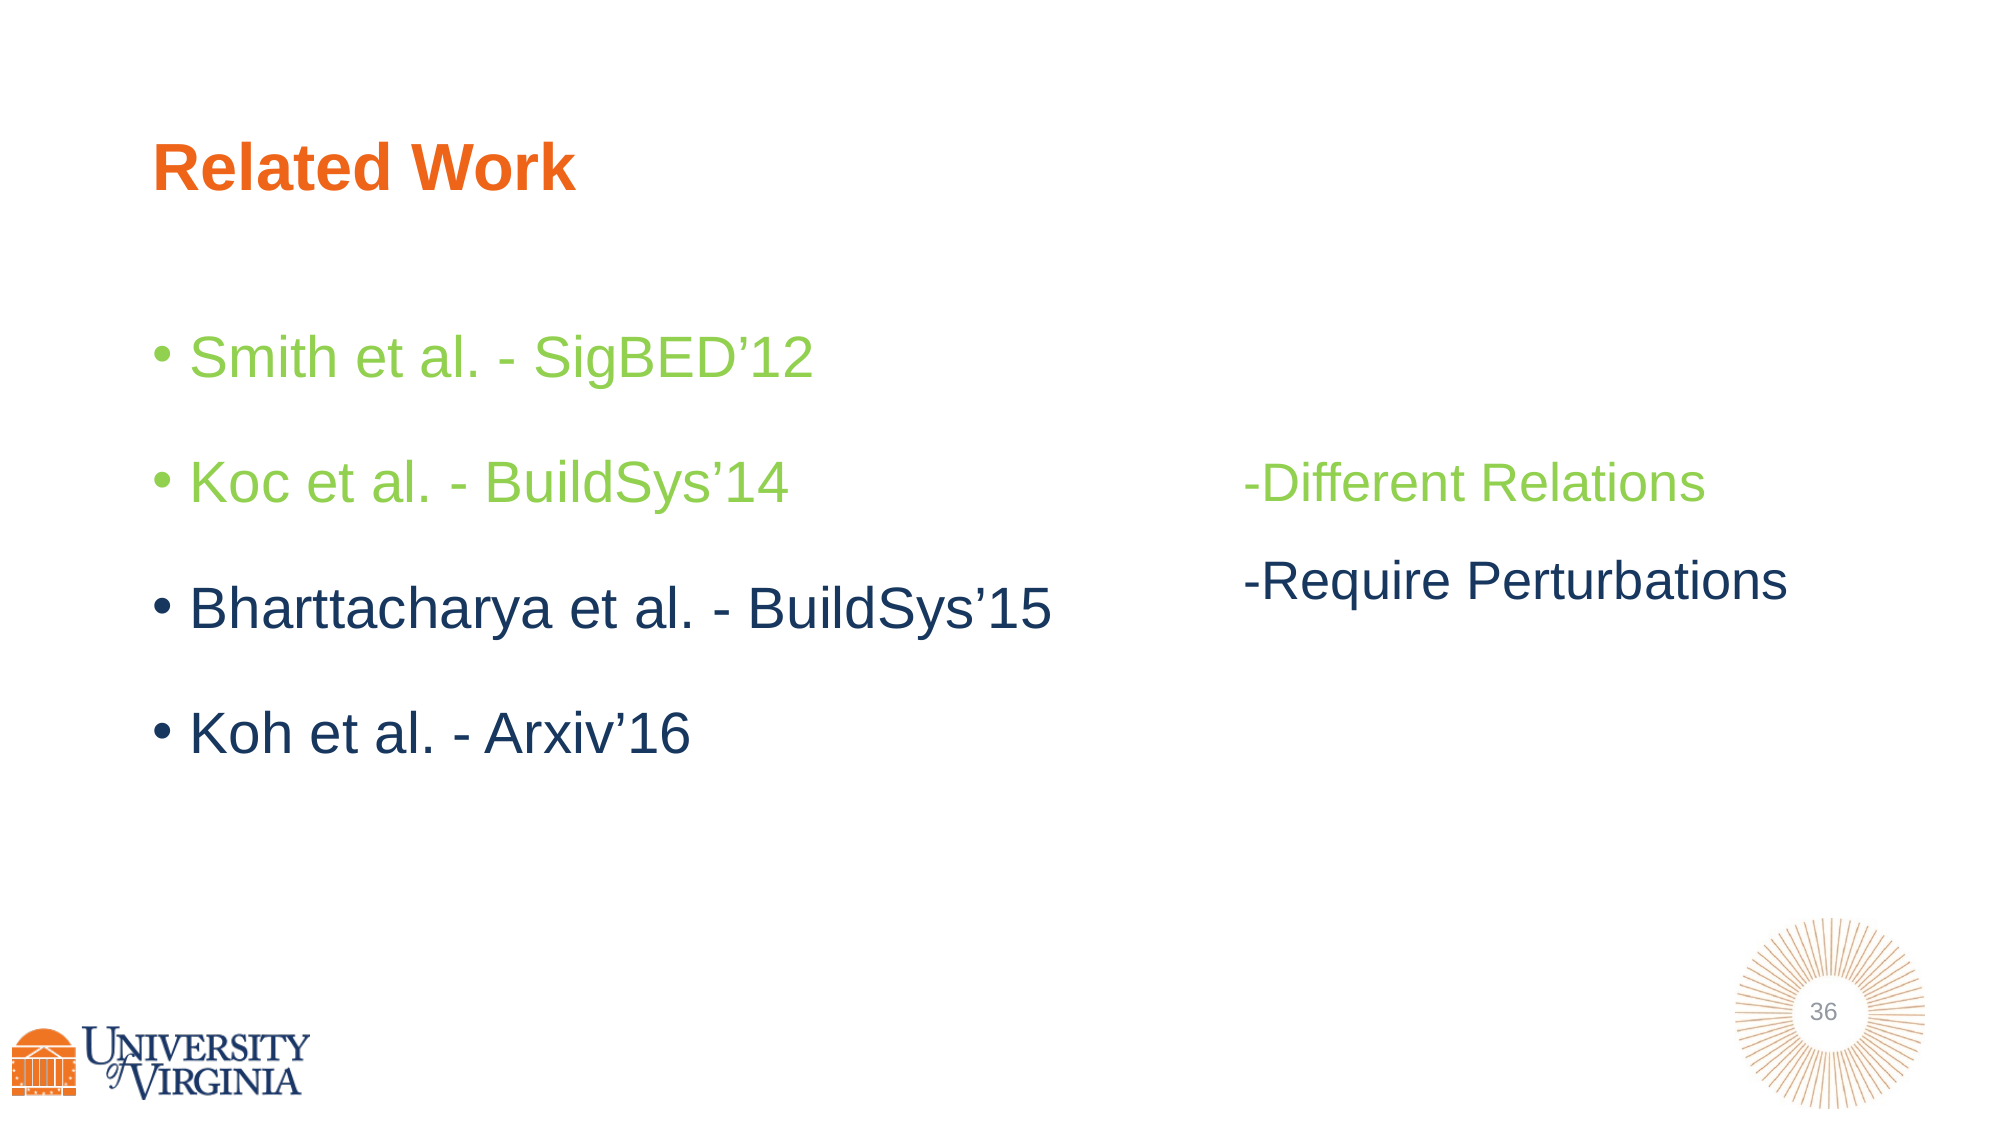

# Related Work
Smith et al. - SigBED’12
Koc et al. - BuildSys’14
Bharttacharya et al. - BuildSys’15
Koh et al. - Arxiv’16

-Different Relations
-Require Perturbations
36